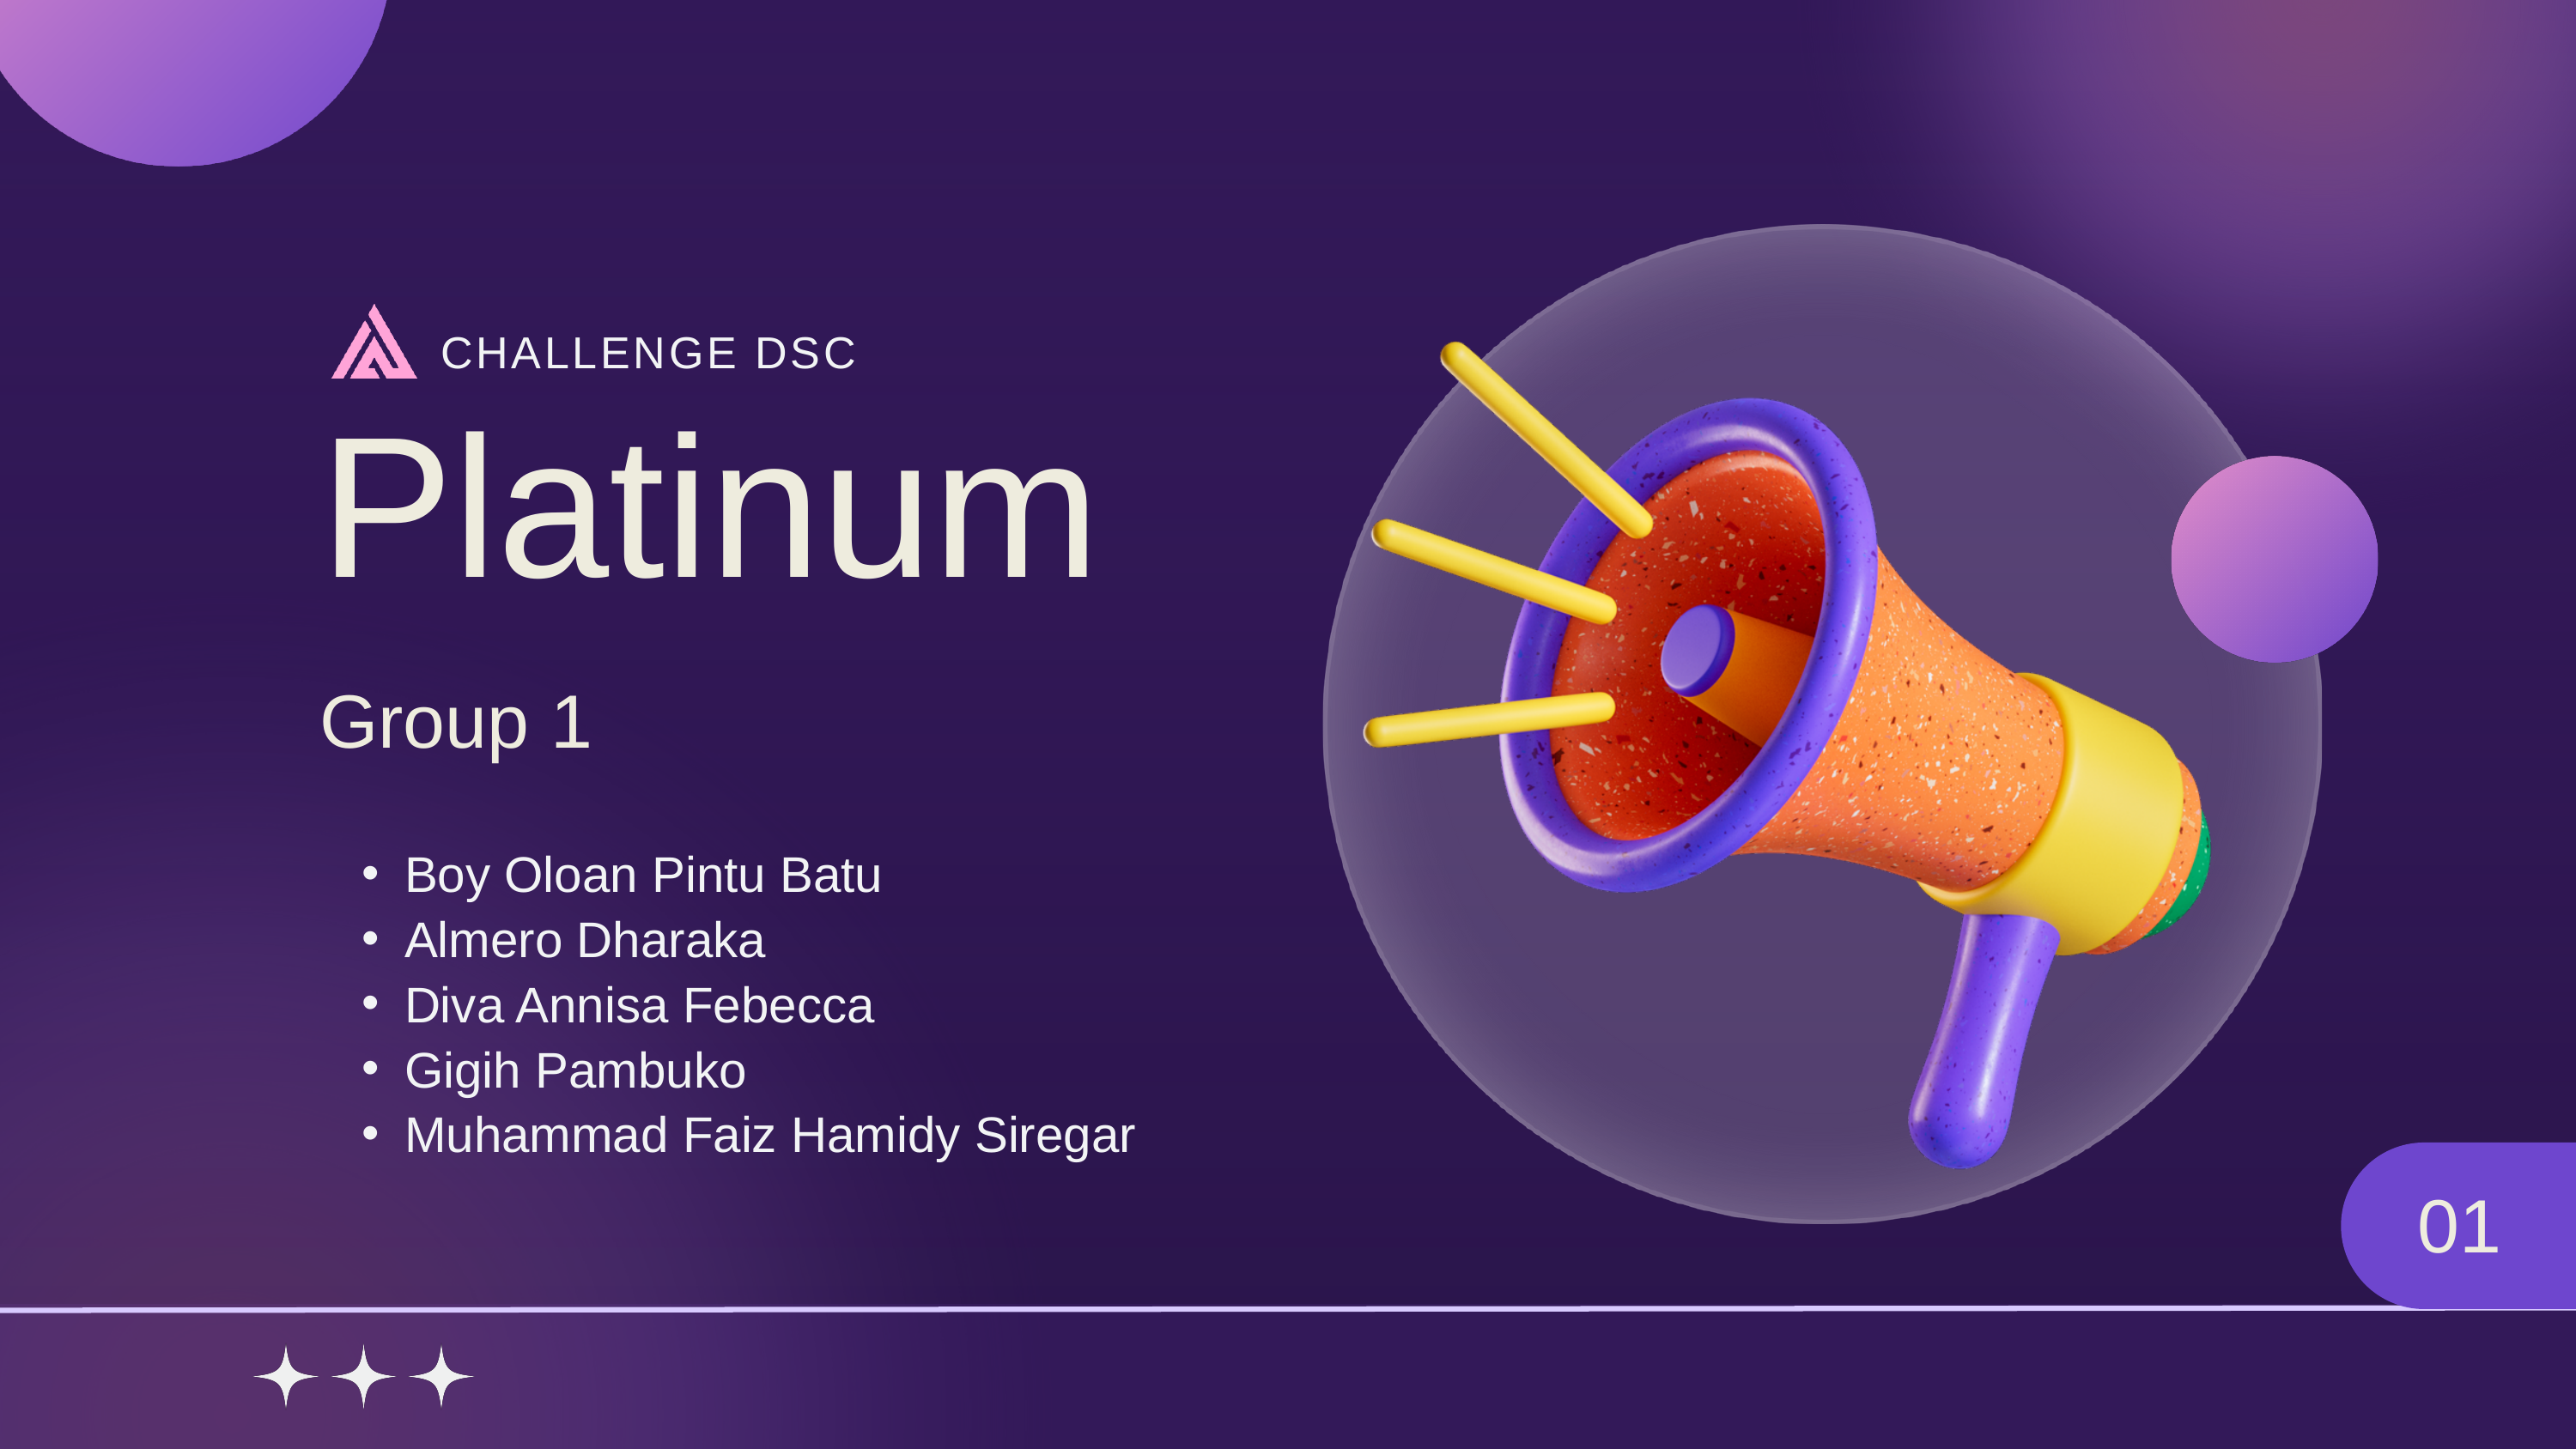

CHALLENGE DSC

Platinum

Group 1
Boy Oloan Pintu Batu
Almero Dharaka
Diva Annisa Febecca
Gigih Pambuko
Muhammad Faiz Hamidy Siregar

01